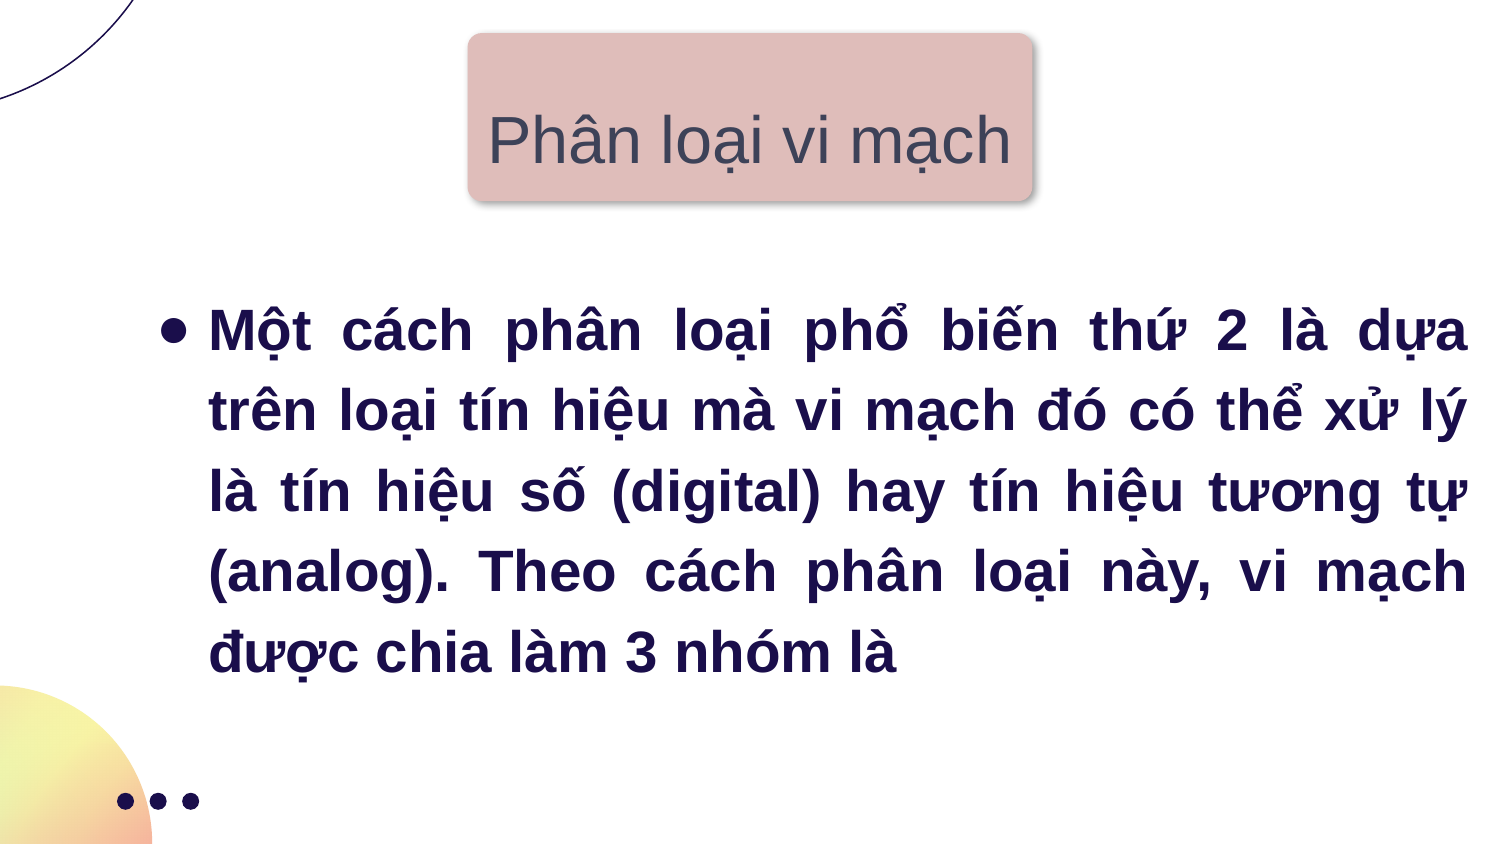

Phân loại vi mạch

Một cách phân loại phổ biến thứ 2 là dựa trên loại tín hiệu mà vi mạch đó có thể xử lý là tín hiệu số (digital) hay tín hiệu tương tự (analog). Theo cách phân loại này, vi mạch được chia làm 3 nhóm là